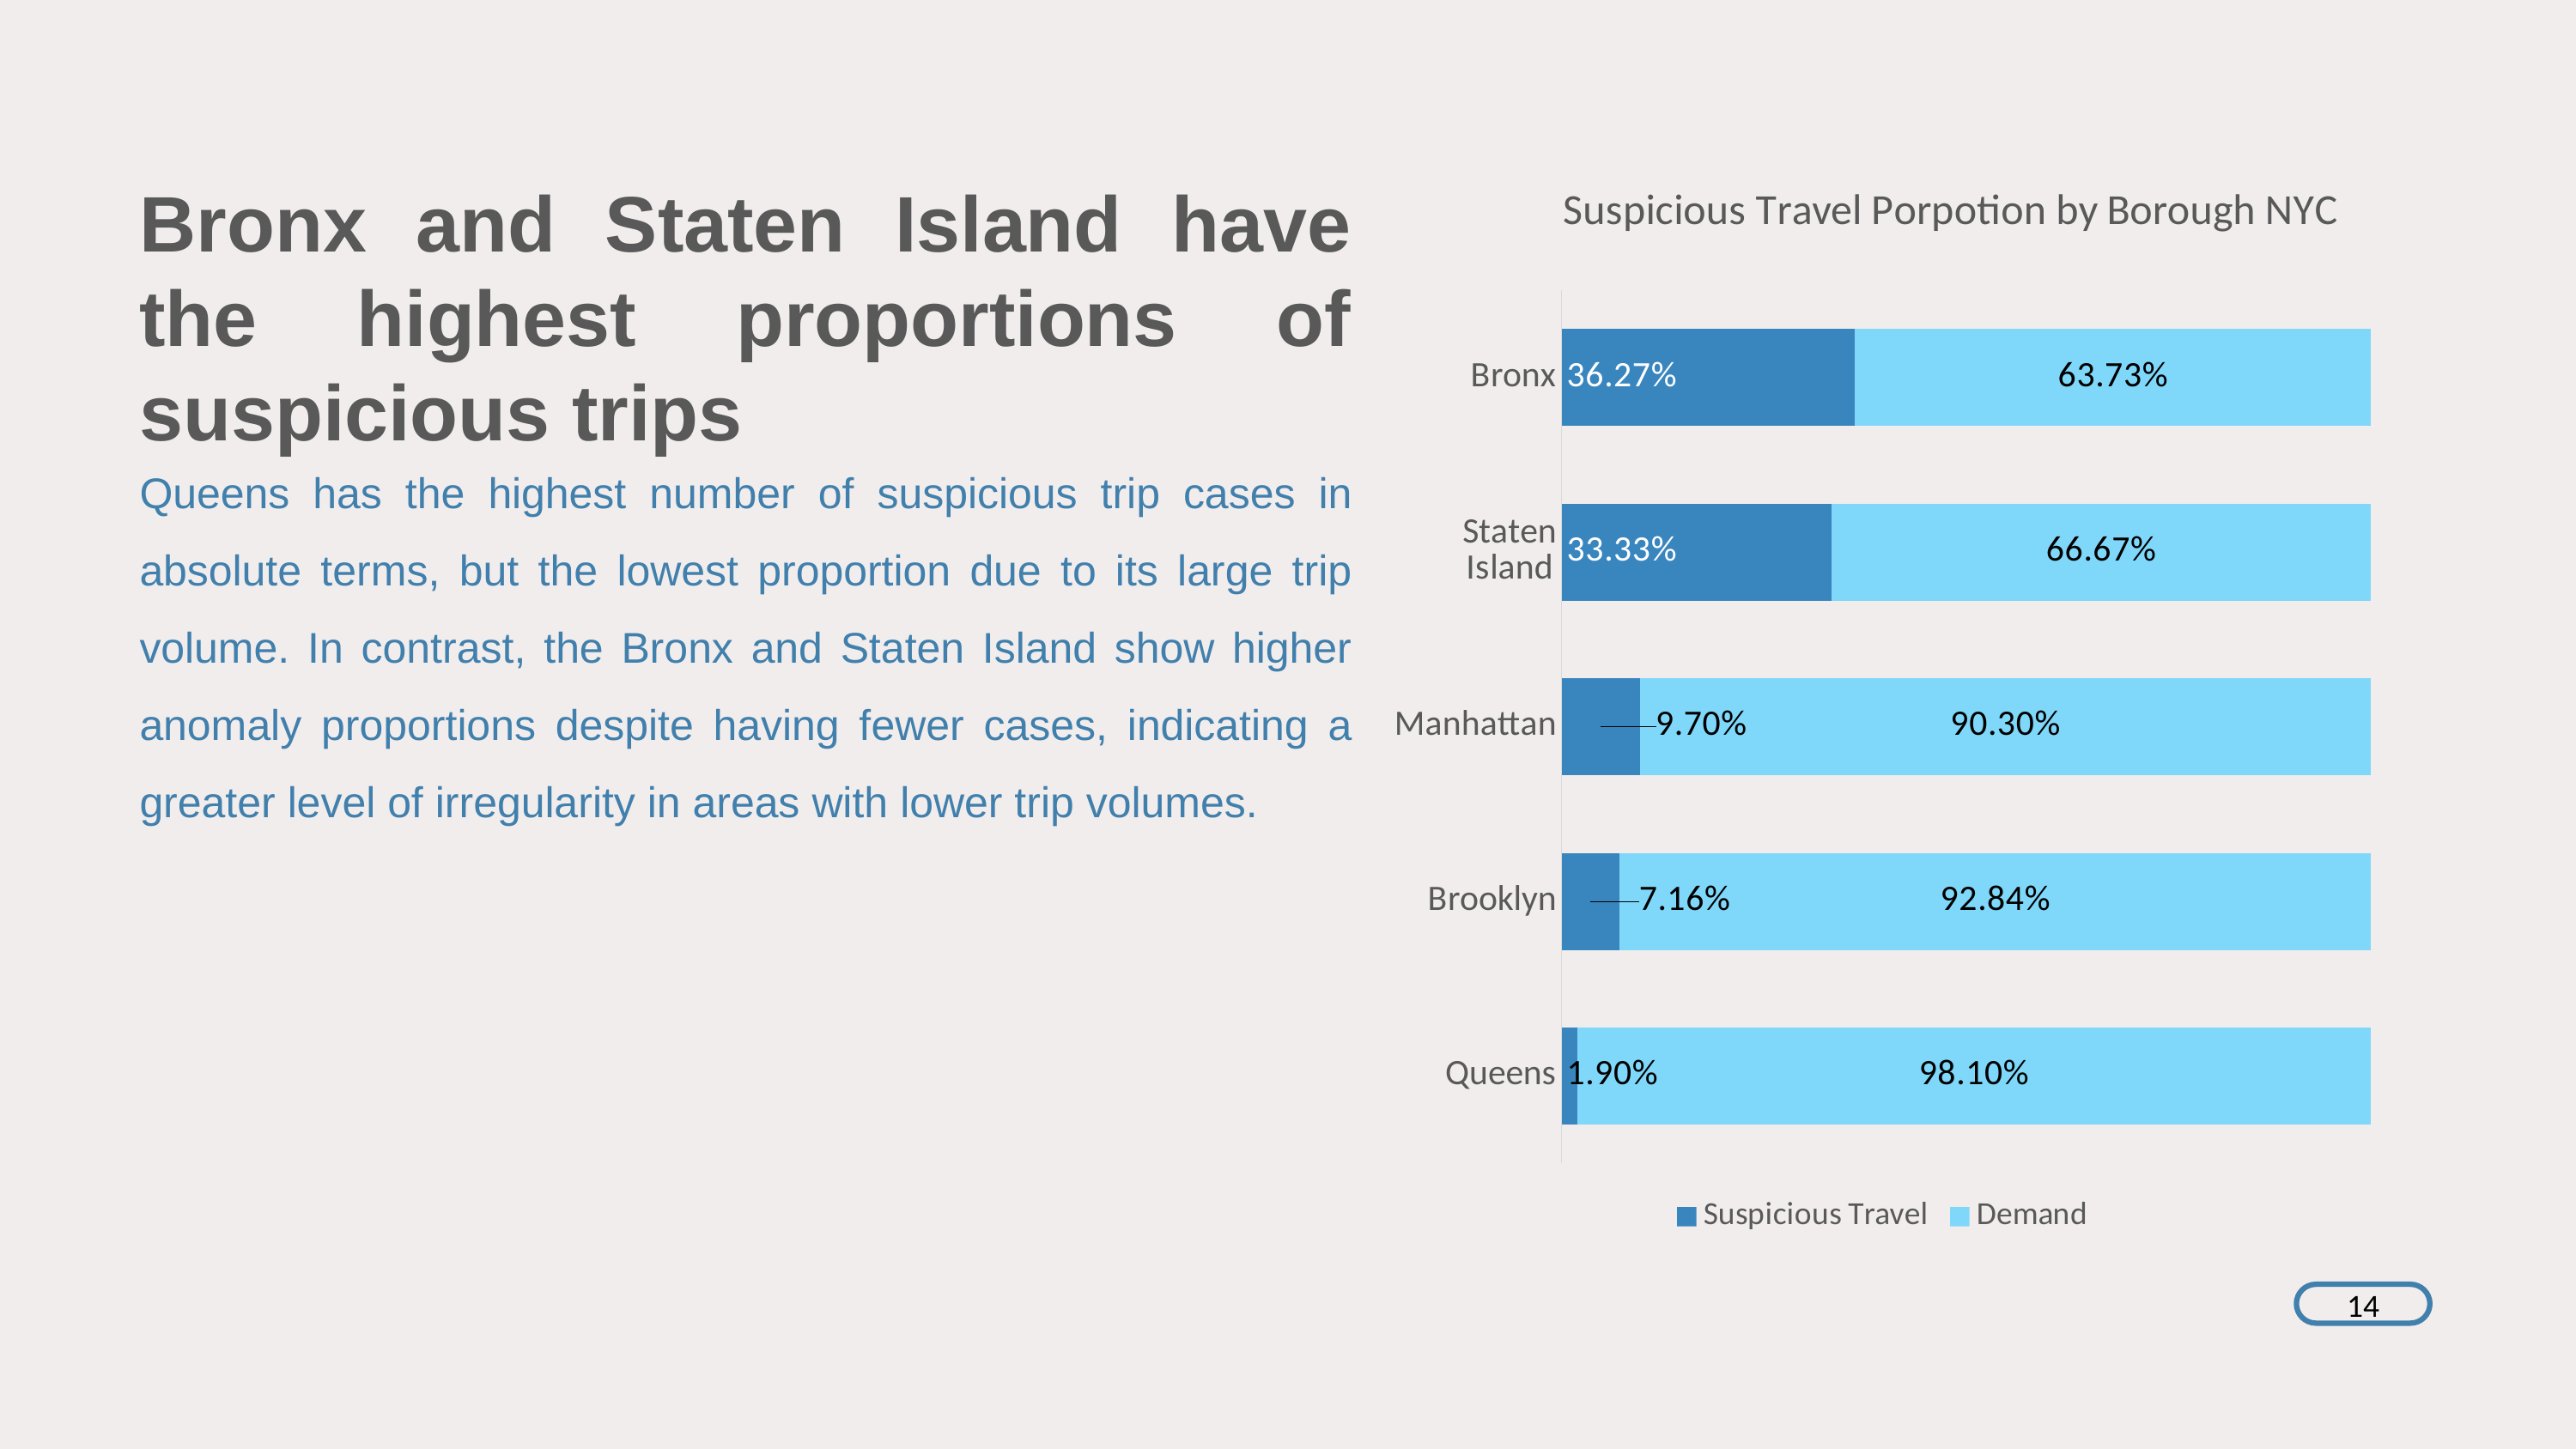

### Chart: Suspicious Travel Porpotion by Borough NYC

| Category | Suspicious Travel | Demand |
|---|---|---|
| Queens | 0.01903512529449561 | 0.9809648747055044 |
| Brooklyn | 0.07157127747091314 | 0.9284287225290868 |
| Manhattan | 0.09703095388502843 | 0.9029690461149715 |
| Staten Island | 0.3333333333333333 | 0.6666666666666667 |
| Bronx | 0.36271186440677966 | 0.6372881355932203 |
Bronx and Staten Island have the highest proportions of suspicious trips
Queens has the highest number of suspicious trip cases in absolute terms, but the lowest proportion due to its large trip volume. In contrast, the Bronx and Staten Island show higher anomaly proportions despite having fewer cases, indicating a greater level of irregularity in areas with lower trip volumes.

14